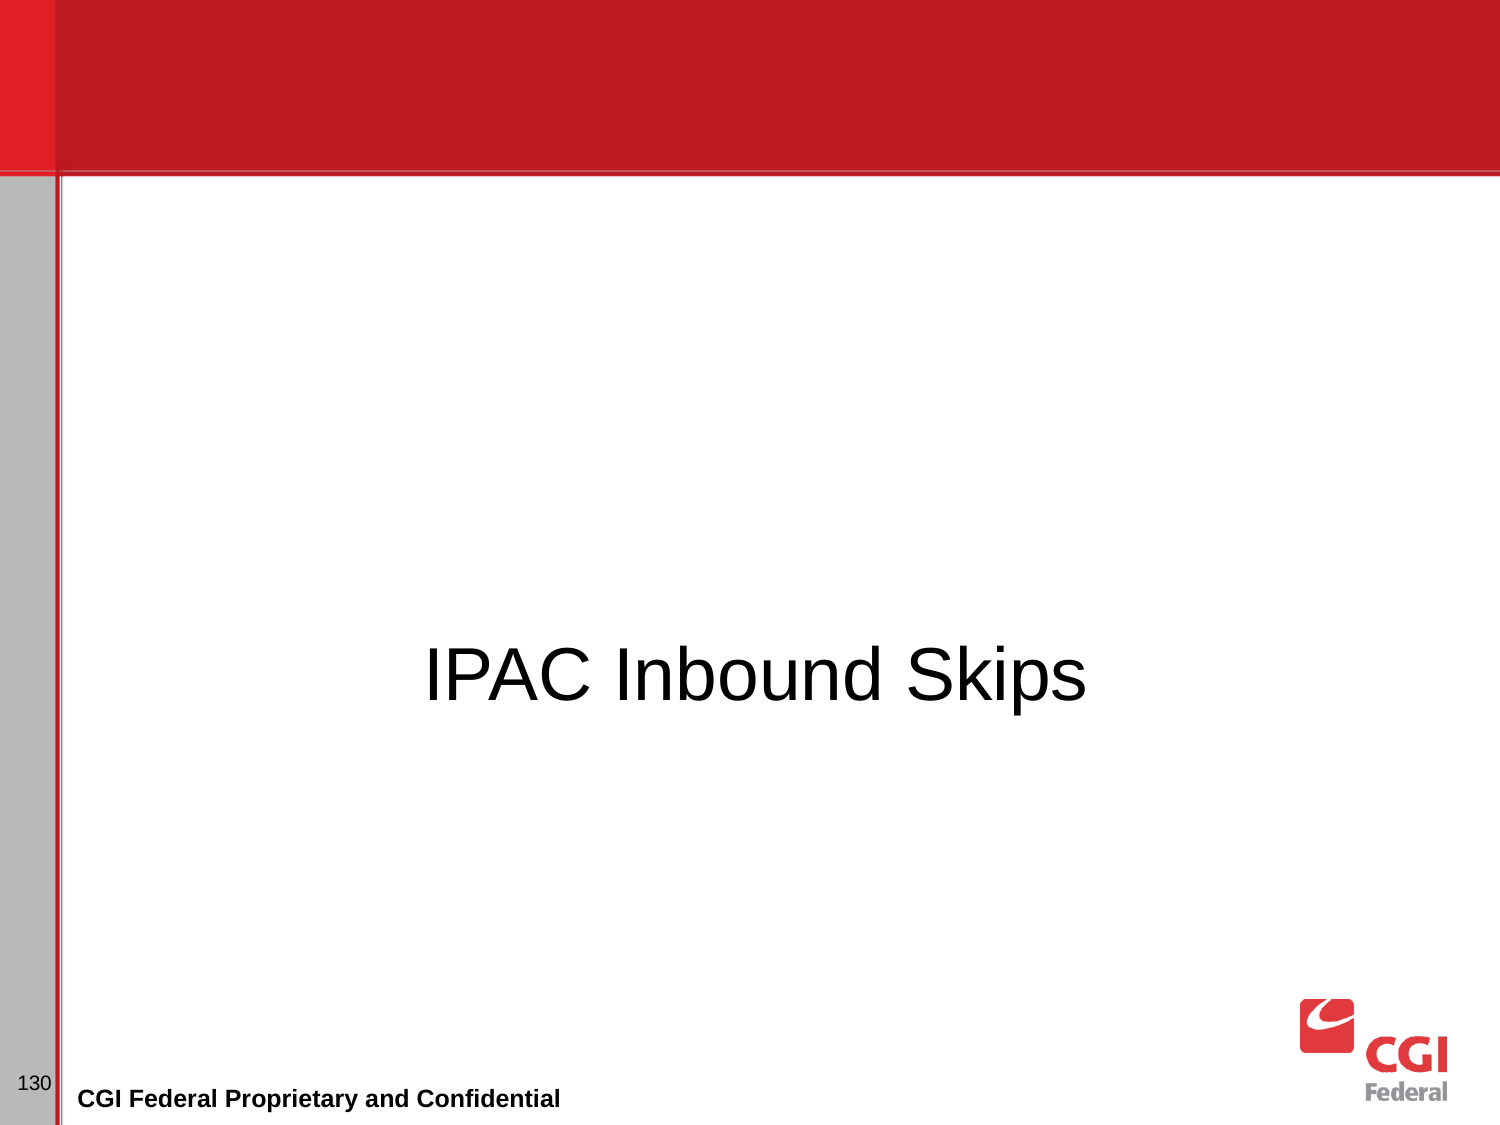

IPAC Inbound Skips
# Dunning
130
CGI Federal Proprietary and Confidential